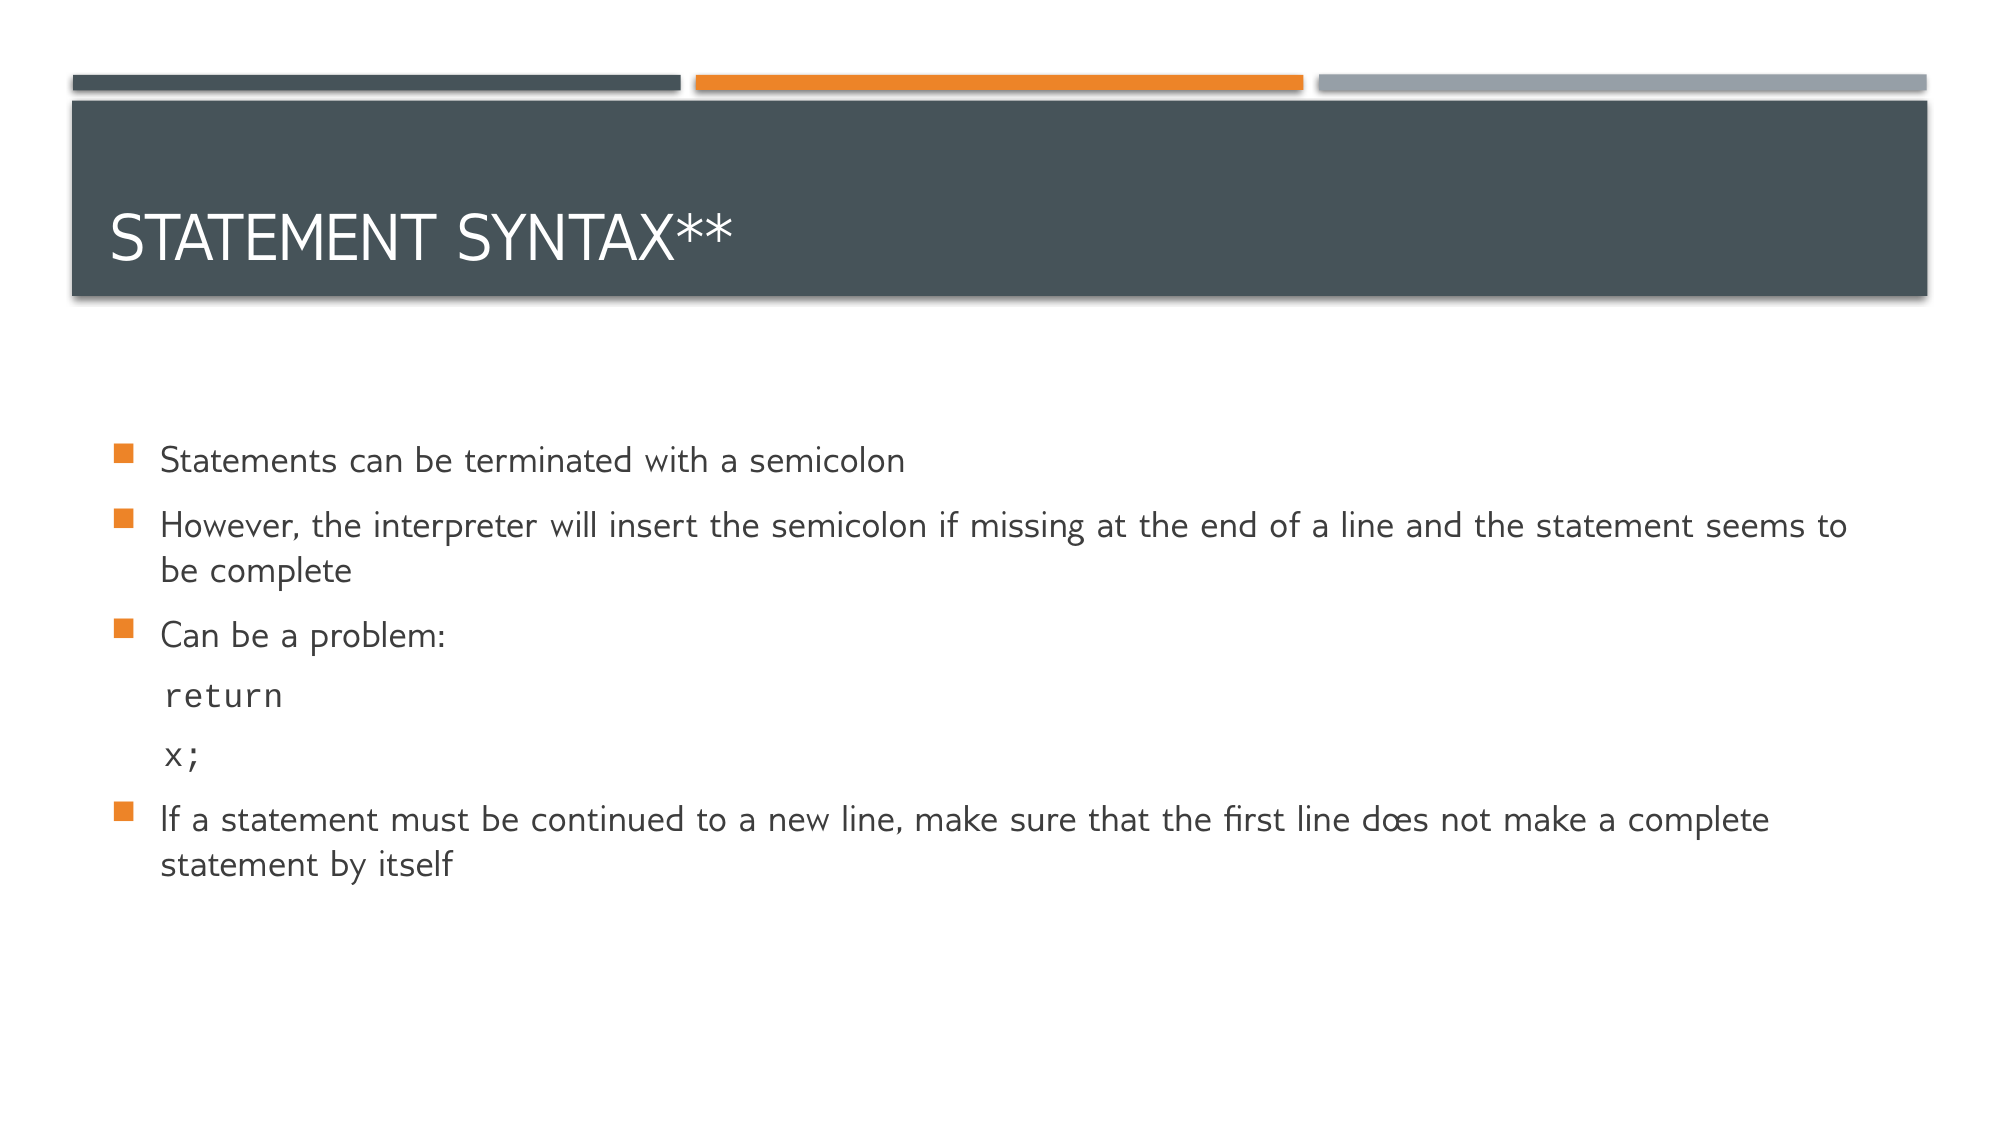

# Statement Syntax**
Statements can be terminated with a semicolon
However, the interpreter will insert the semicolon if missing at the end of a line and the statement seems to be complete
Can be a problem:
return
x;
If a statement must be continued to a new line, make sure that the first line does not make a complete statement by itself